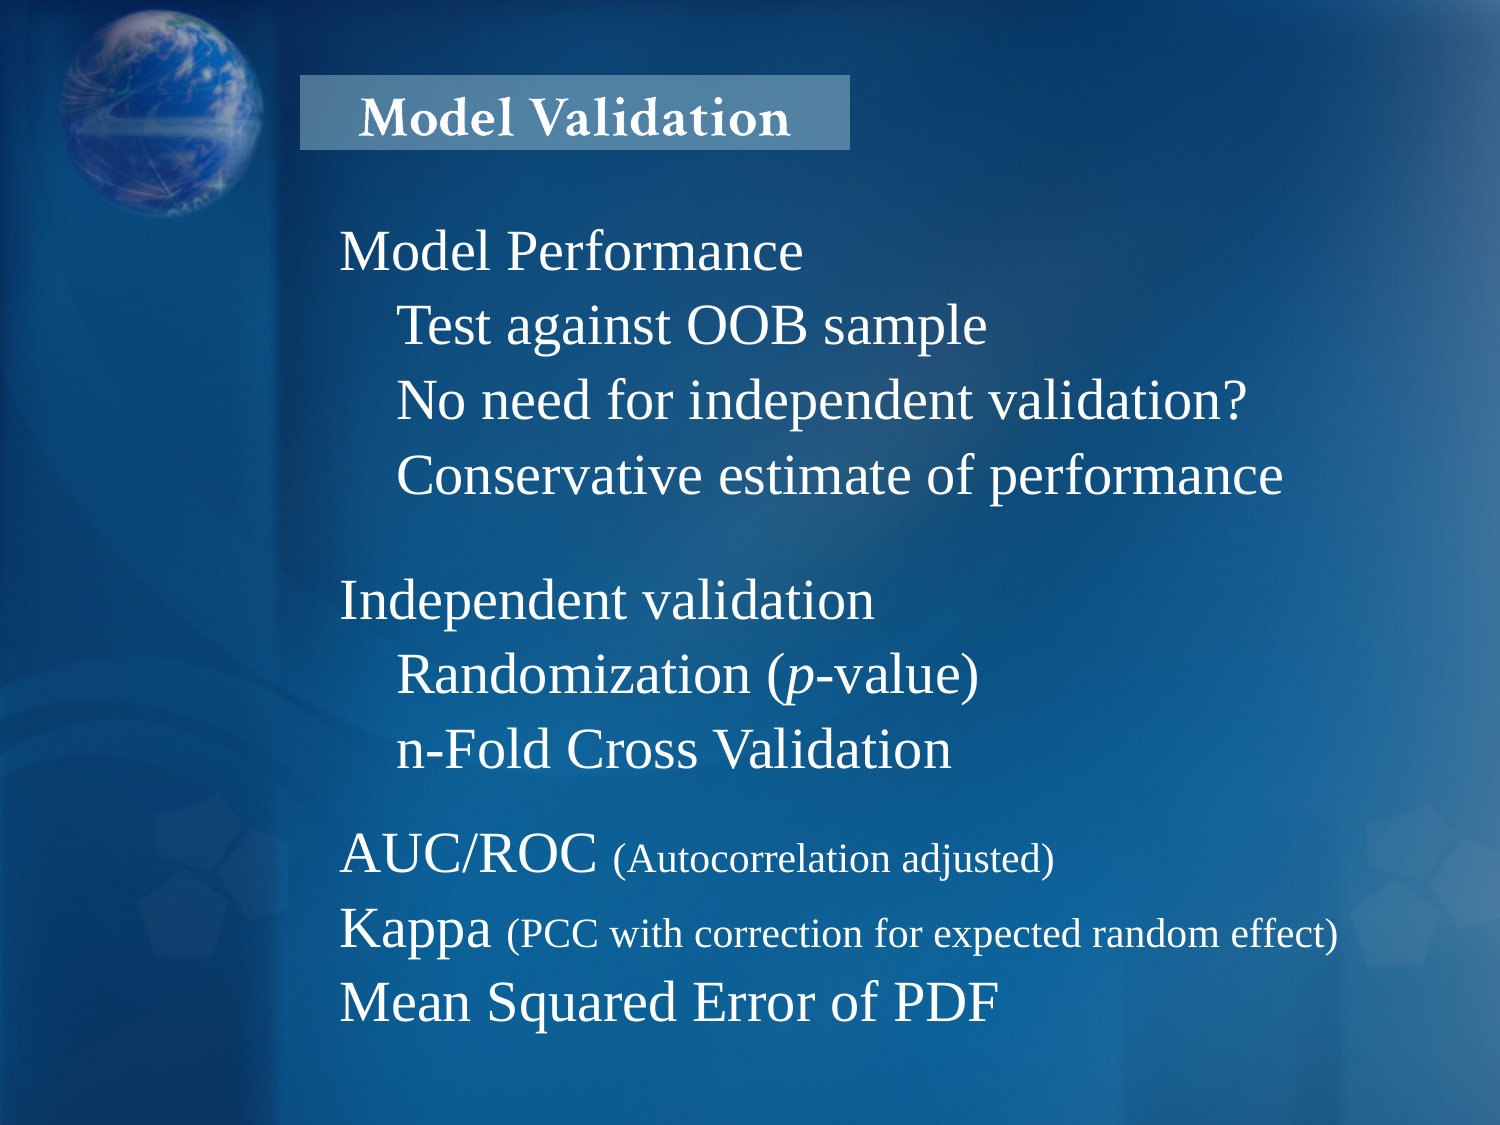

# Model Validation
Model Performance
	Test against OOB sample
	No need for independent validation?
	Conservative estimate of performance

Independent validation
	Randomization (p-value)
	n-Fold Cross Validation

AUC/ROC (Autocorrelation adjusted)
Kappa (PCC with correction for expected random effect)
Mean Squared Error of PDF